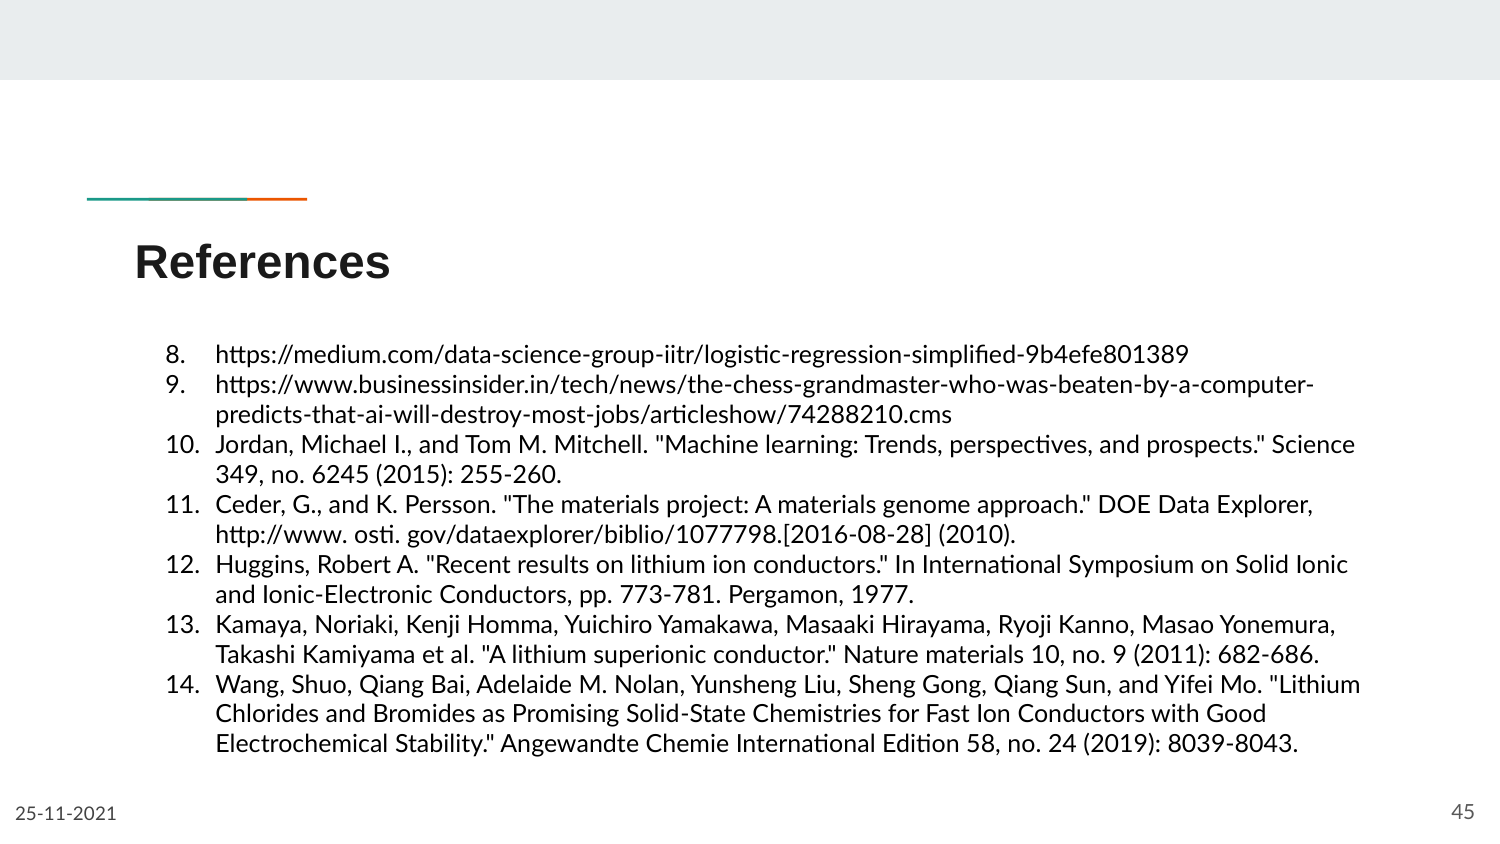

# References
https://medium.com/data-science-group-iitr/logistic-regression-simplified-9b4efe801389
https://www.businessinsider.in/tech/news/the-chess-grandmaster-who-was-beaten-by-a-computer-predicts-that-ai-will-destroy-most-jobs/articleshow/74288210.cms
Jordan, Michael I., and Tom M. Mitchell. "Machine learning: Trends, perspectives, and prospects." Science 349, no. 6245 (2015): 255-260.
Ceder, G., and K. Persson. "The materials project: A materials genome approach." DOE Data Explorer, http://www. osti. gov/dataexplorer/biblio/1077798.[2016-08-28] (2010).
Huggins, Robert A. "Recent results on lithium ion conductors." In International Symposium on Solid Ionic and Ionic-Electronic Conductors, pp. 773-781. Pergamon, 1977.
Kamaya, Noriaki, Kenji Homma, Yuichiro Yamakawa, Masaaki Hirayama, Ryoji Kanno, Masao Yonemura, Takashi Kamiyama et al. "A lithium superionic conductor." Nature materials 10, no. 9 (2011): 682-686.
Wang, Shuo, Qiang Bai, Adelaide M. Nolan, Yunsheng Liu, Sheng Gong, Qiang Sun, and Yifei Mo. "Lithium Chlorides and Bromides as Promising Solid‐State Chemistries for Fast Ion Conductors with Good Electrochemical Stability." Angewandte Chemie International Edition 58, no. 24 (2019): 8039-8043.
45
25-11-2021